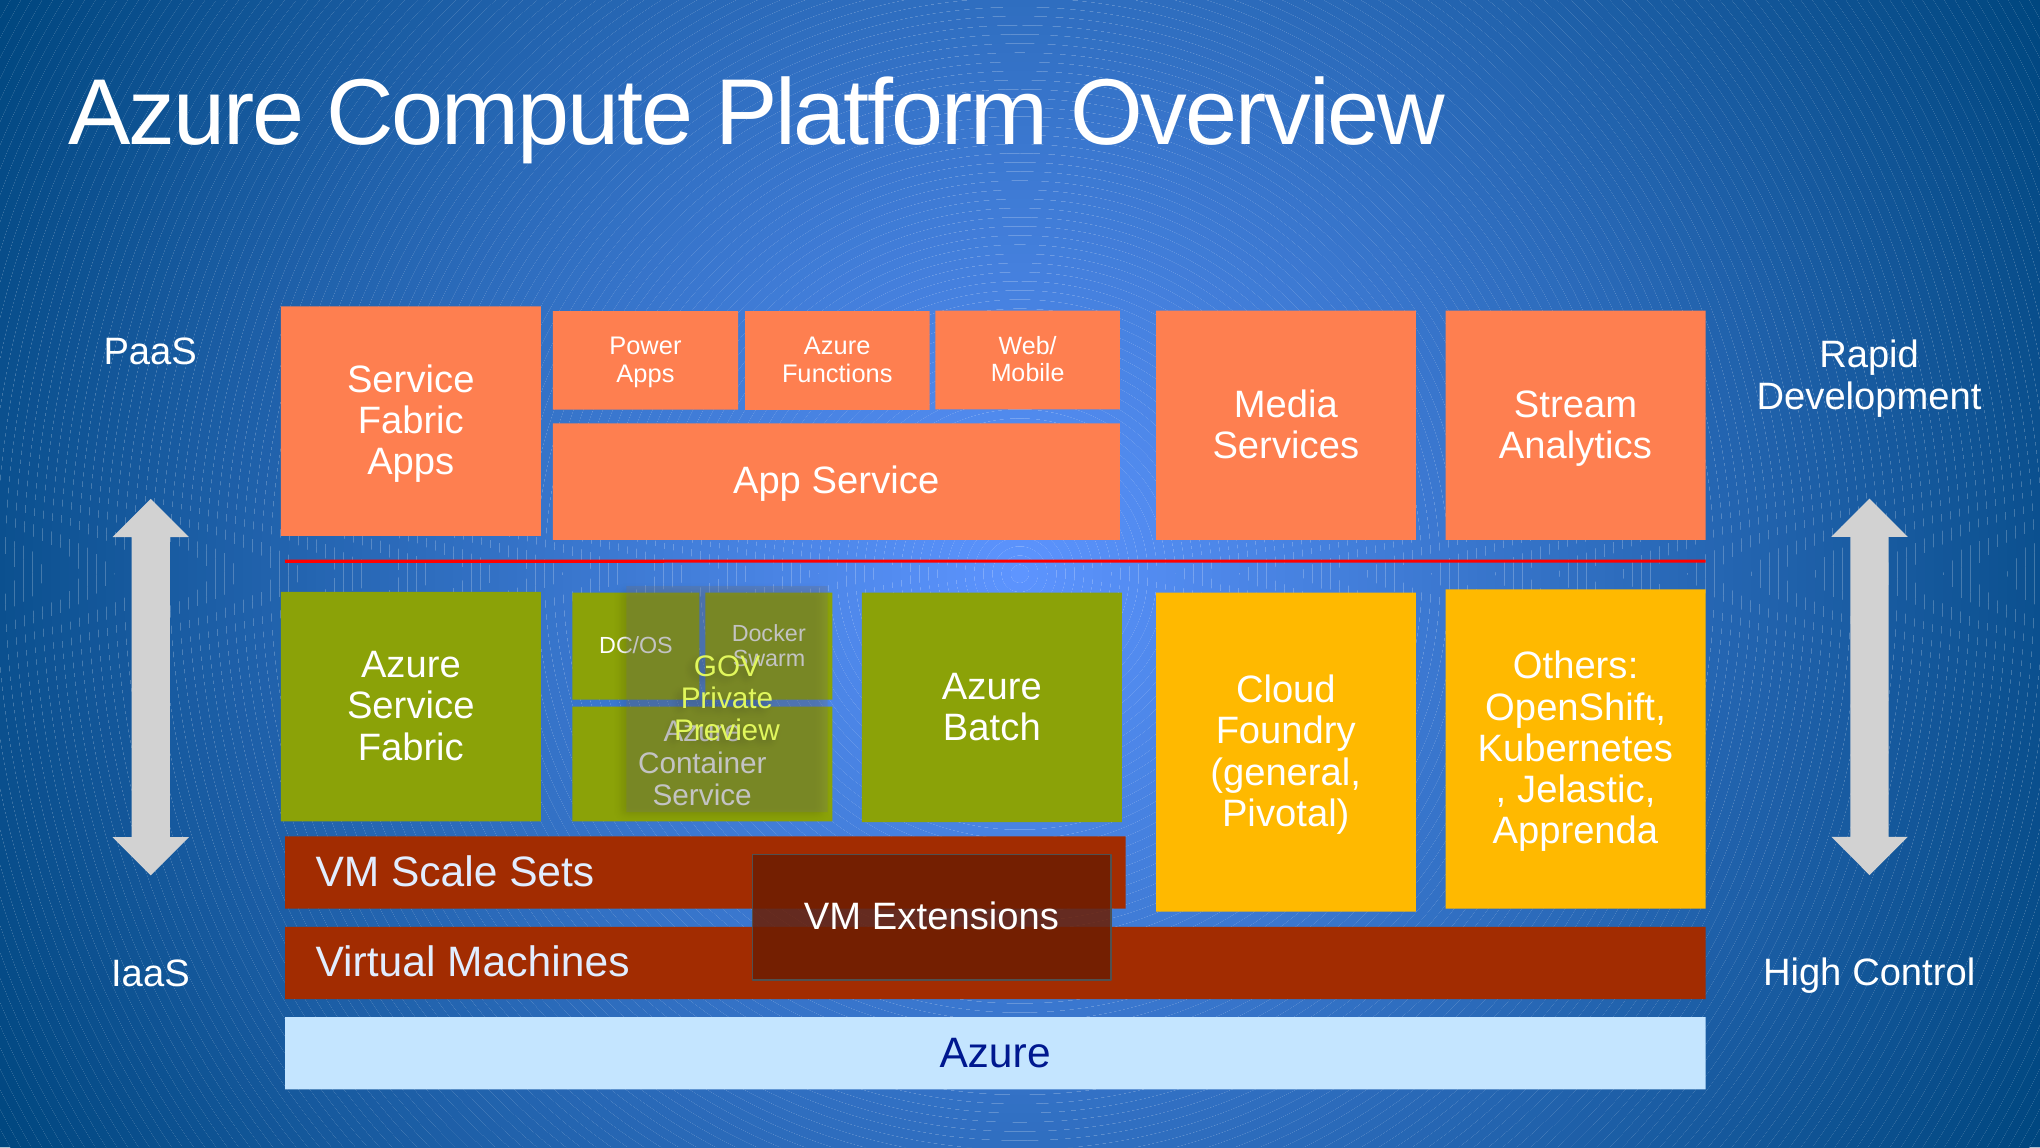

# Azure Compute Platform Overview
Service Fabric Apps
Rapid Development
Web/
Mobile
Media Services
Stream Analytics
PaaS
Azure Functions
Power
Apps
App Service

GOV
Private Preview
Others: OpenShift, Kubernetes, Jelastic, Apprenda
Azure Service Fabric
DC/OS
Docker Swarm
Cloud Foundry (general, Pivotal)
Azure Batch
Azure Container Service
VM Scale Sets
VM Extensions
Virtual Machines
High Control
IaaS
Azure